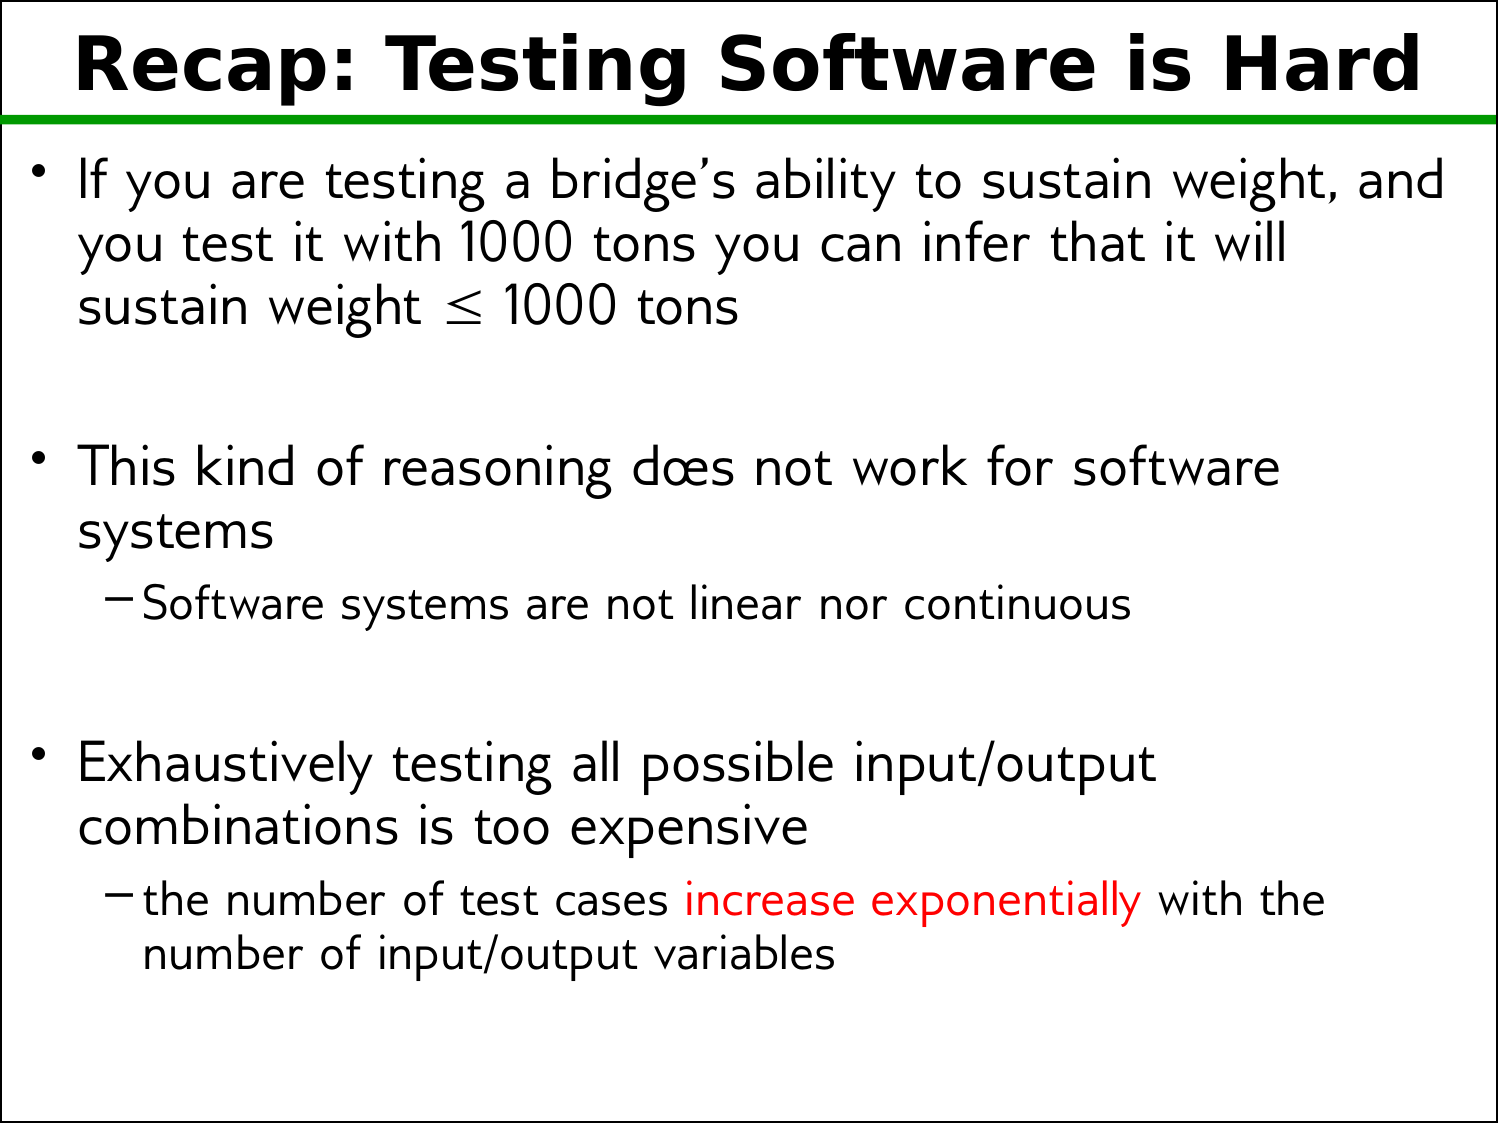

# Recap: Testing Software is Hard
If you are testing a bridge’s ability to sustain weight, and you test it with 1000 tons you can infer that it will sustain weight ≤ 1000 tons

This kind of reasoning does not work for software systems
Software systems are not linear nor continuous

Exhaustively testing all possible input/output combinations is too expensive
the number of test cases increase exponentially with the number of input/output variables